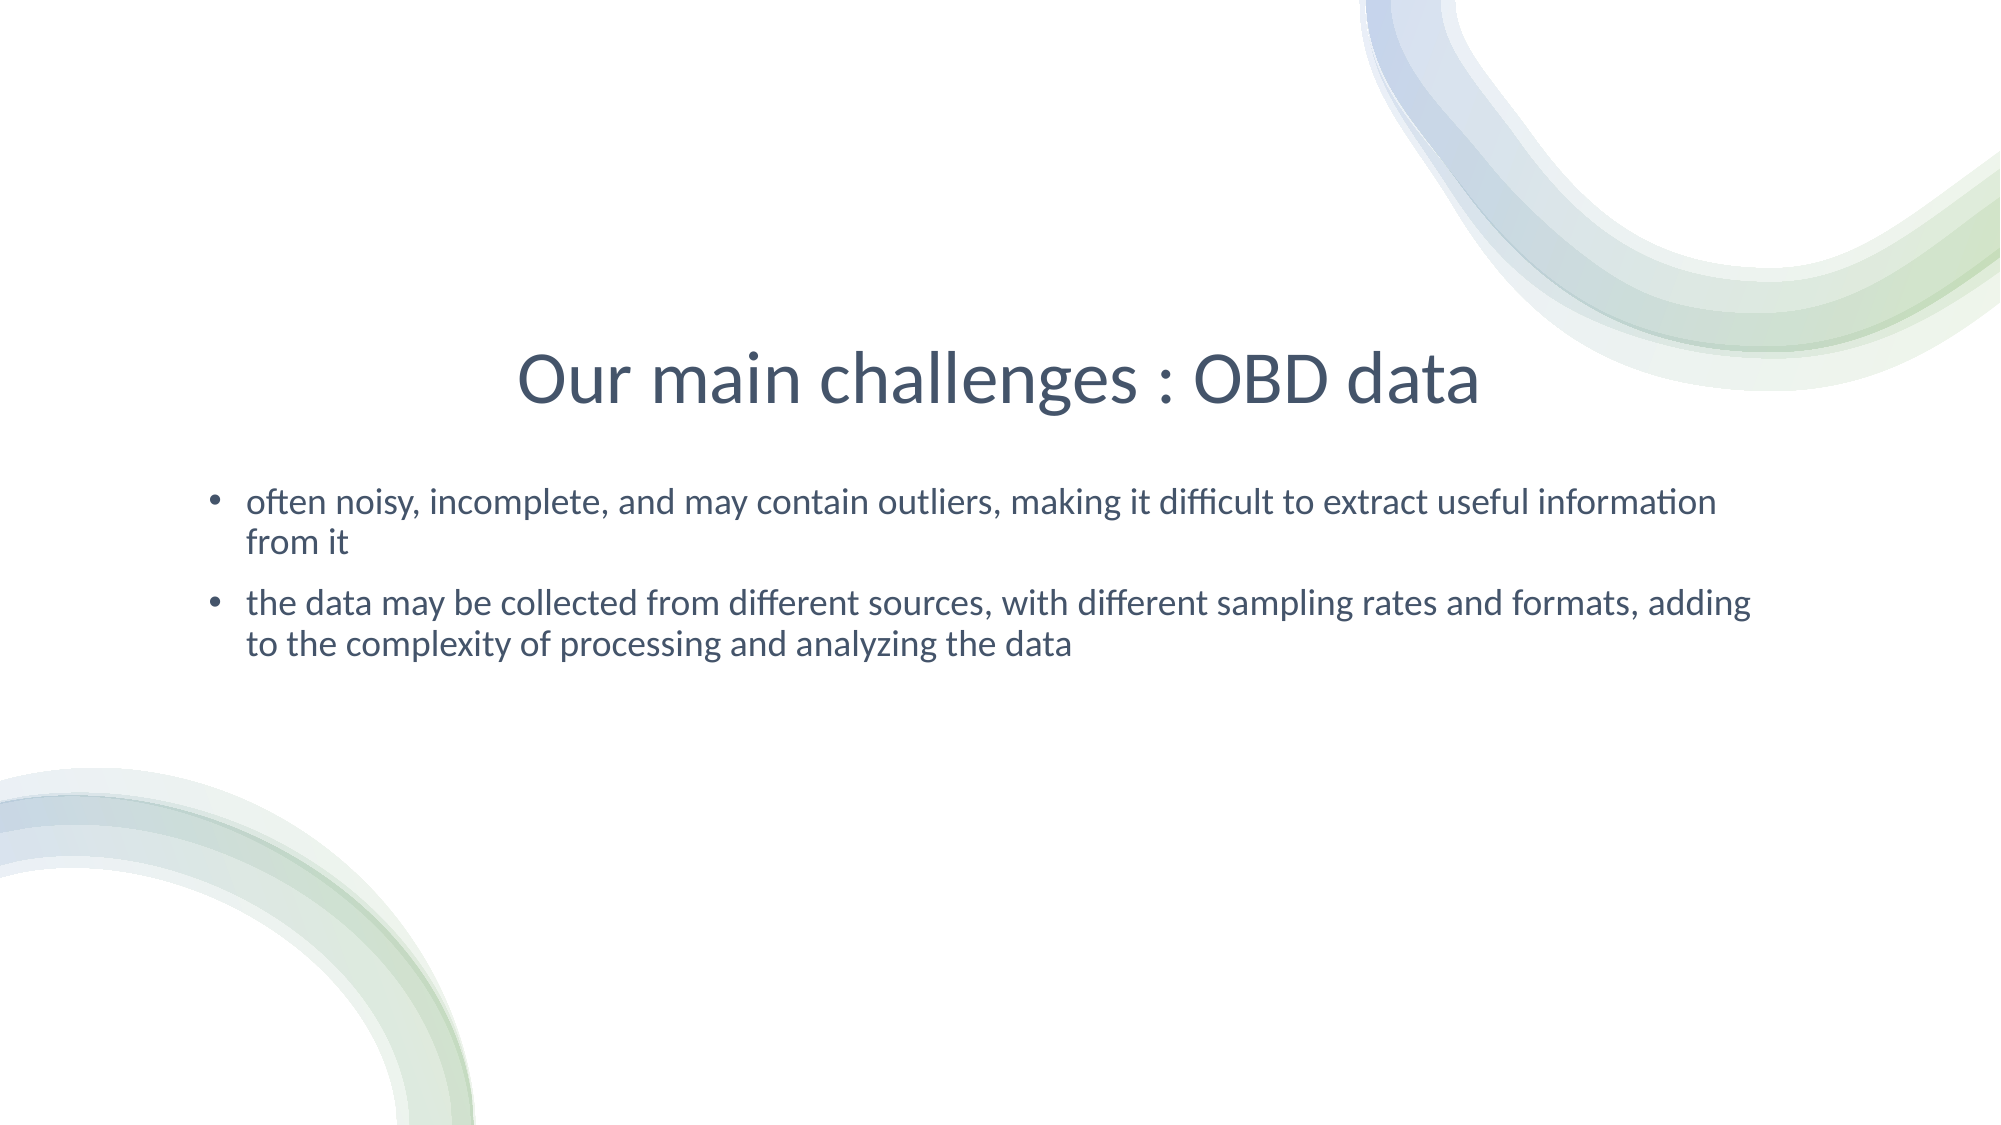

# Our main challenges : OBD data
often noisy, incomplete, and may contain outliers, making it difficult to extract useful information from it
the data may be collected from different sources, with different sampling rates and formats, adding to the complexity of processing and analyzing the data